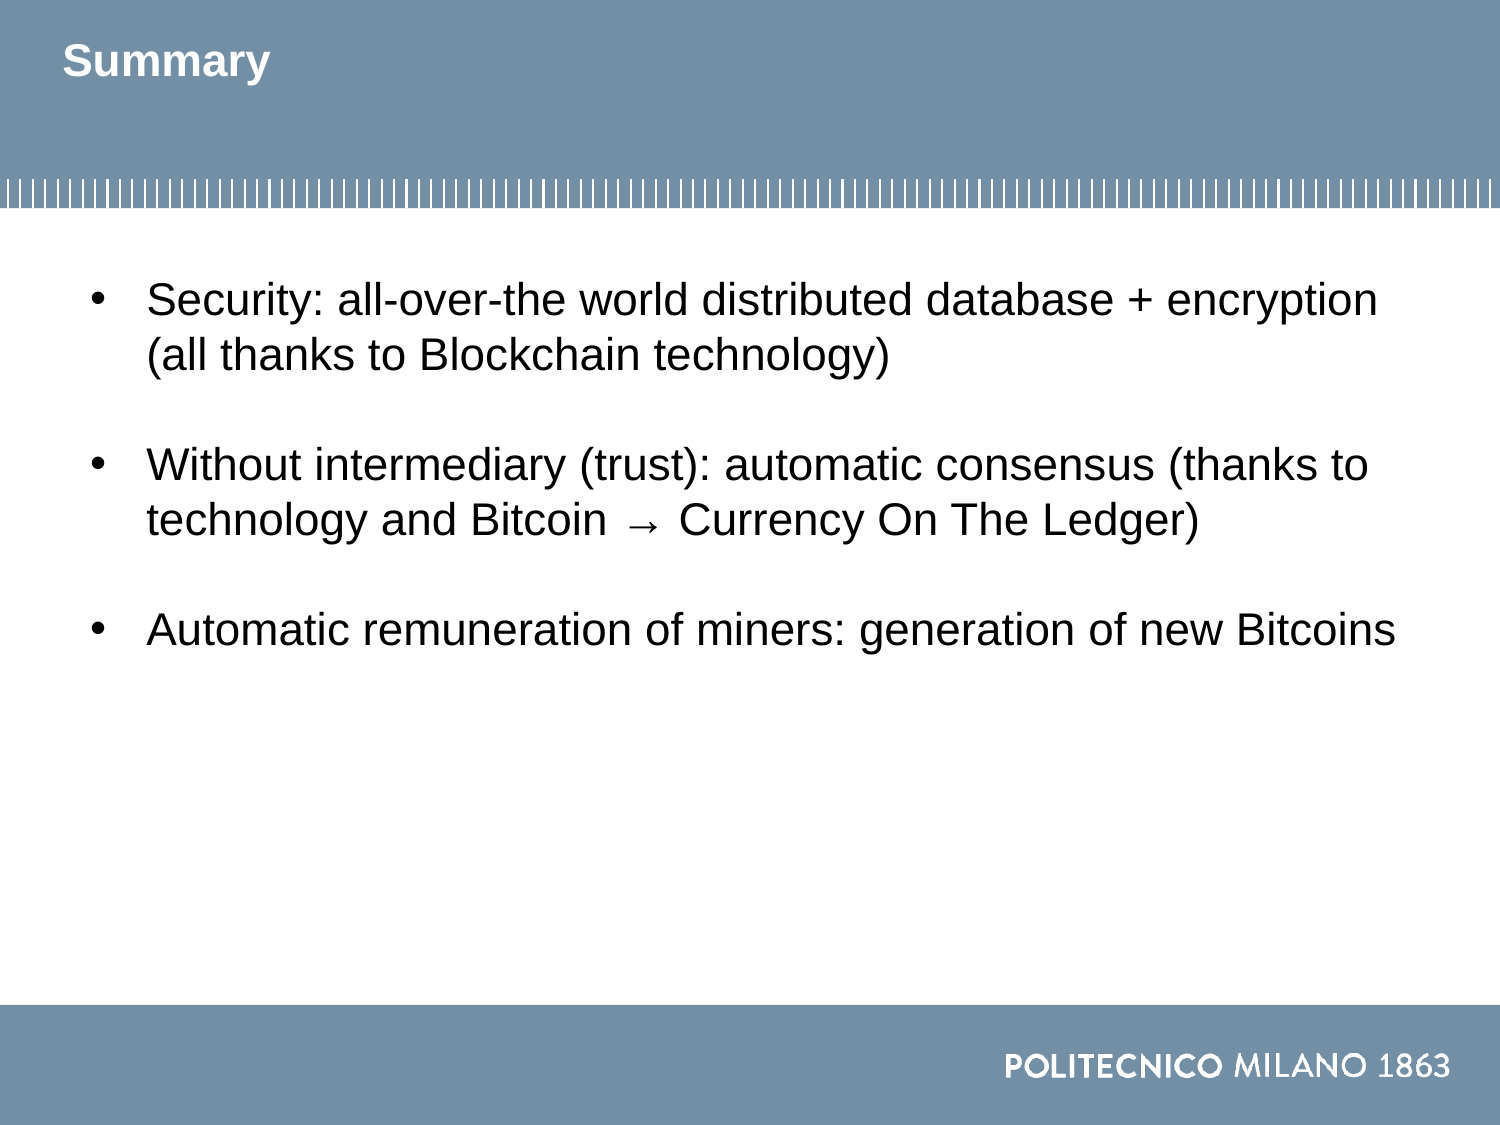

# Summary
Security: all-over-the world distributed database + encryption (all thanks to Blockchain technology)

Without intermediary (trust): automatic consensus (thanks to technology and Bitcoin → Currency On The Ledger)

Automatic remuneration of miners: generation of new Bitcoins